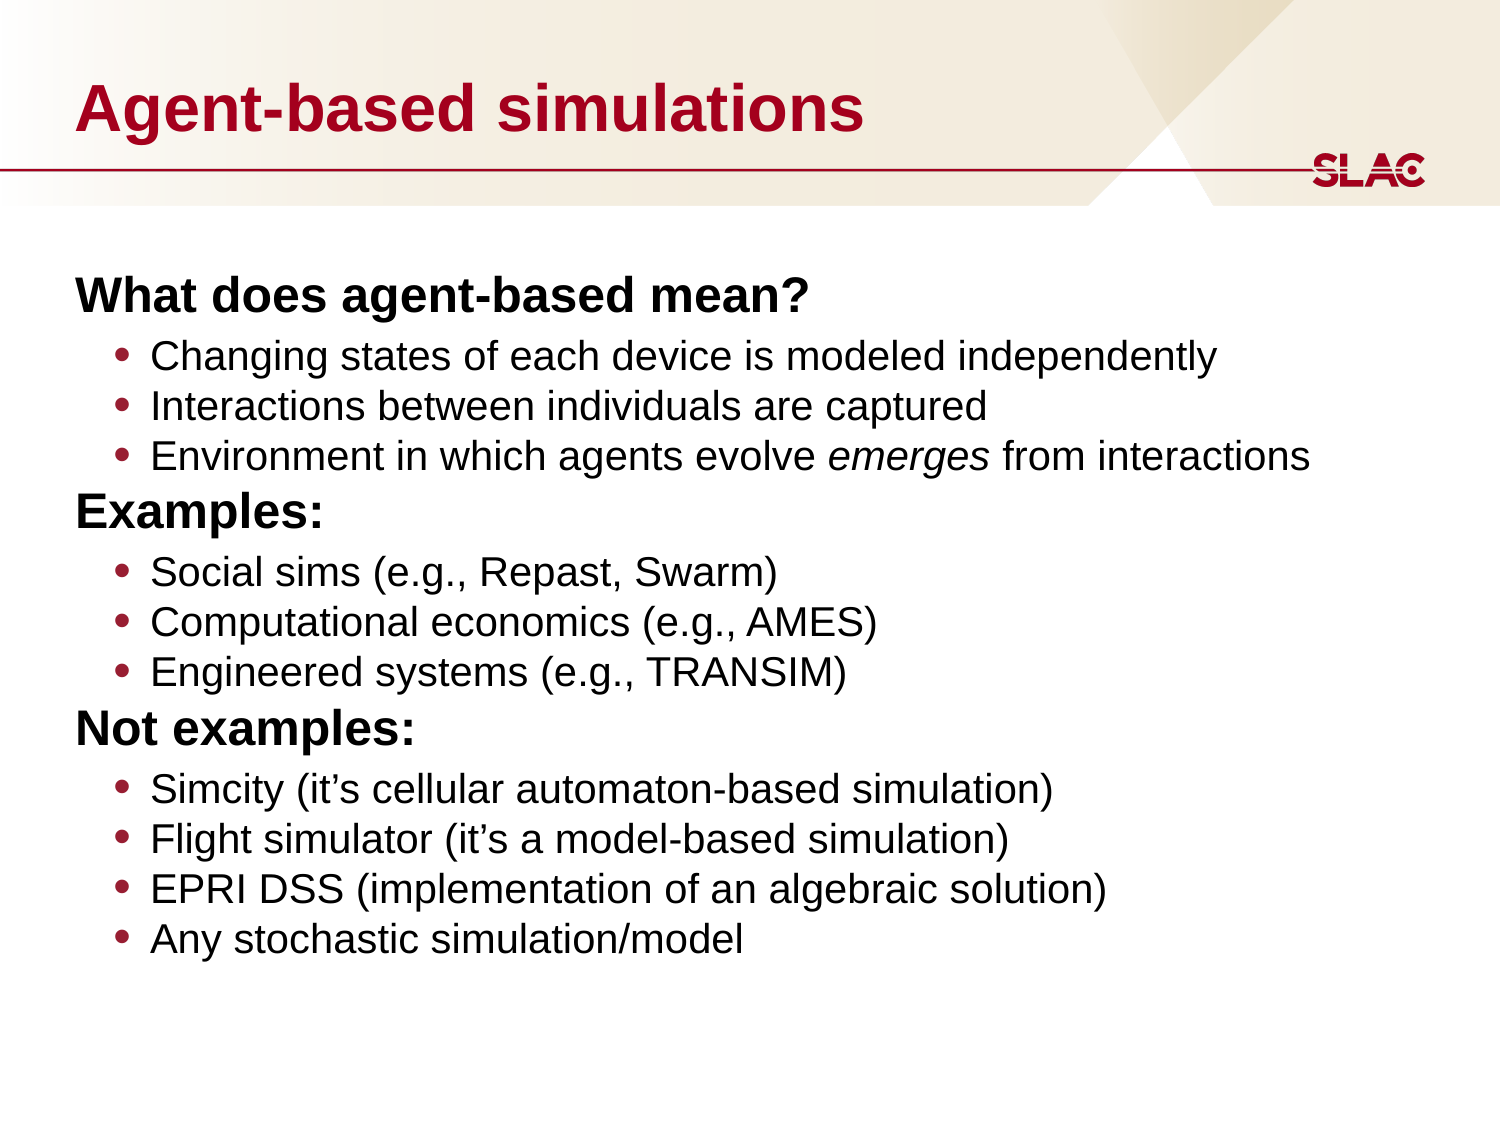

# Agent-based simulations
What does agent-based mean?
Changing states of each device is modeled independently
Interactions between individuals are captured
Environment in which agents evolve emerges from interactions
Examples:
Social sims (e.g., Repast, Swarm)
Computational economics (e.g., AMES)
Engineered systems (e.g., TRANSIM)
Not examples:
Simcity (it’s cellular automaton-based simulation)
Flight simulator (it’s a model-based simulation)
EPRI DSS (implementation of an algebraic solution)
Any stochastic simulation/model